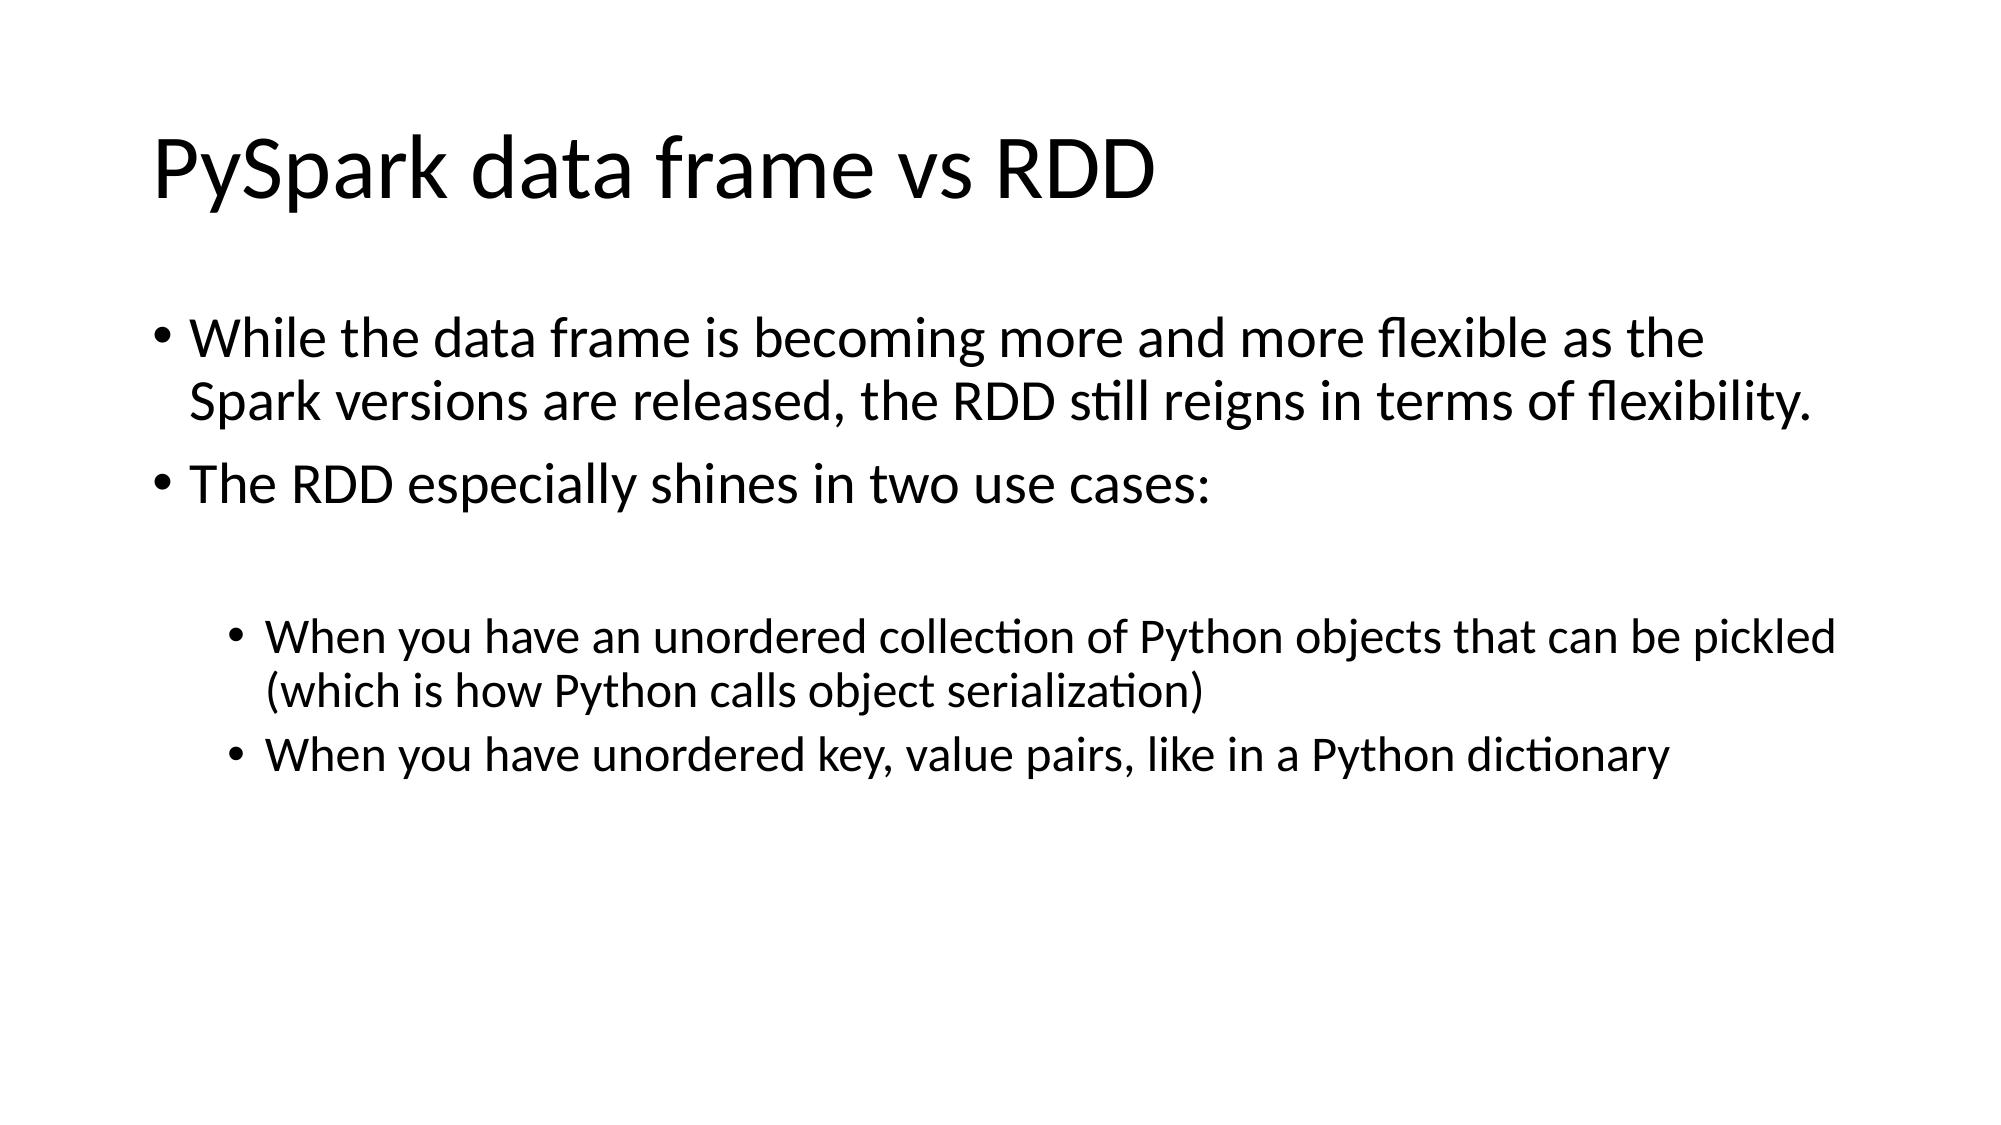

# PySpark data frame vs RDD
While the data frame is becoming more and more flexible as the Spark versions are released, the RDD still reigns in terms of flexibility.
The RDD especially shines in two use cases:

When you have an unordered collection of Python objects that can be pickled (which is how Python calls object serialization)
When you have unordered key, value pairs, like in a Python dictionary